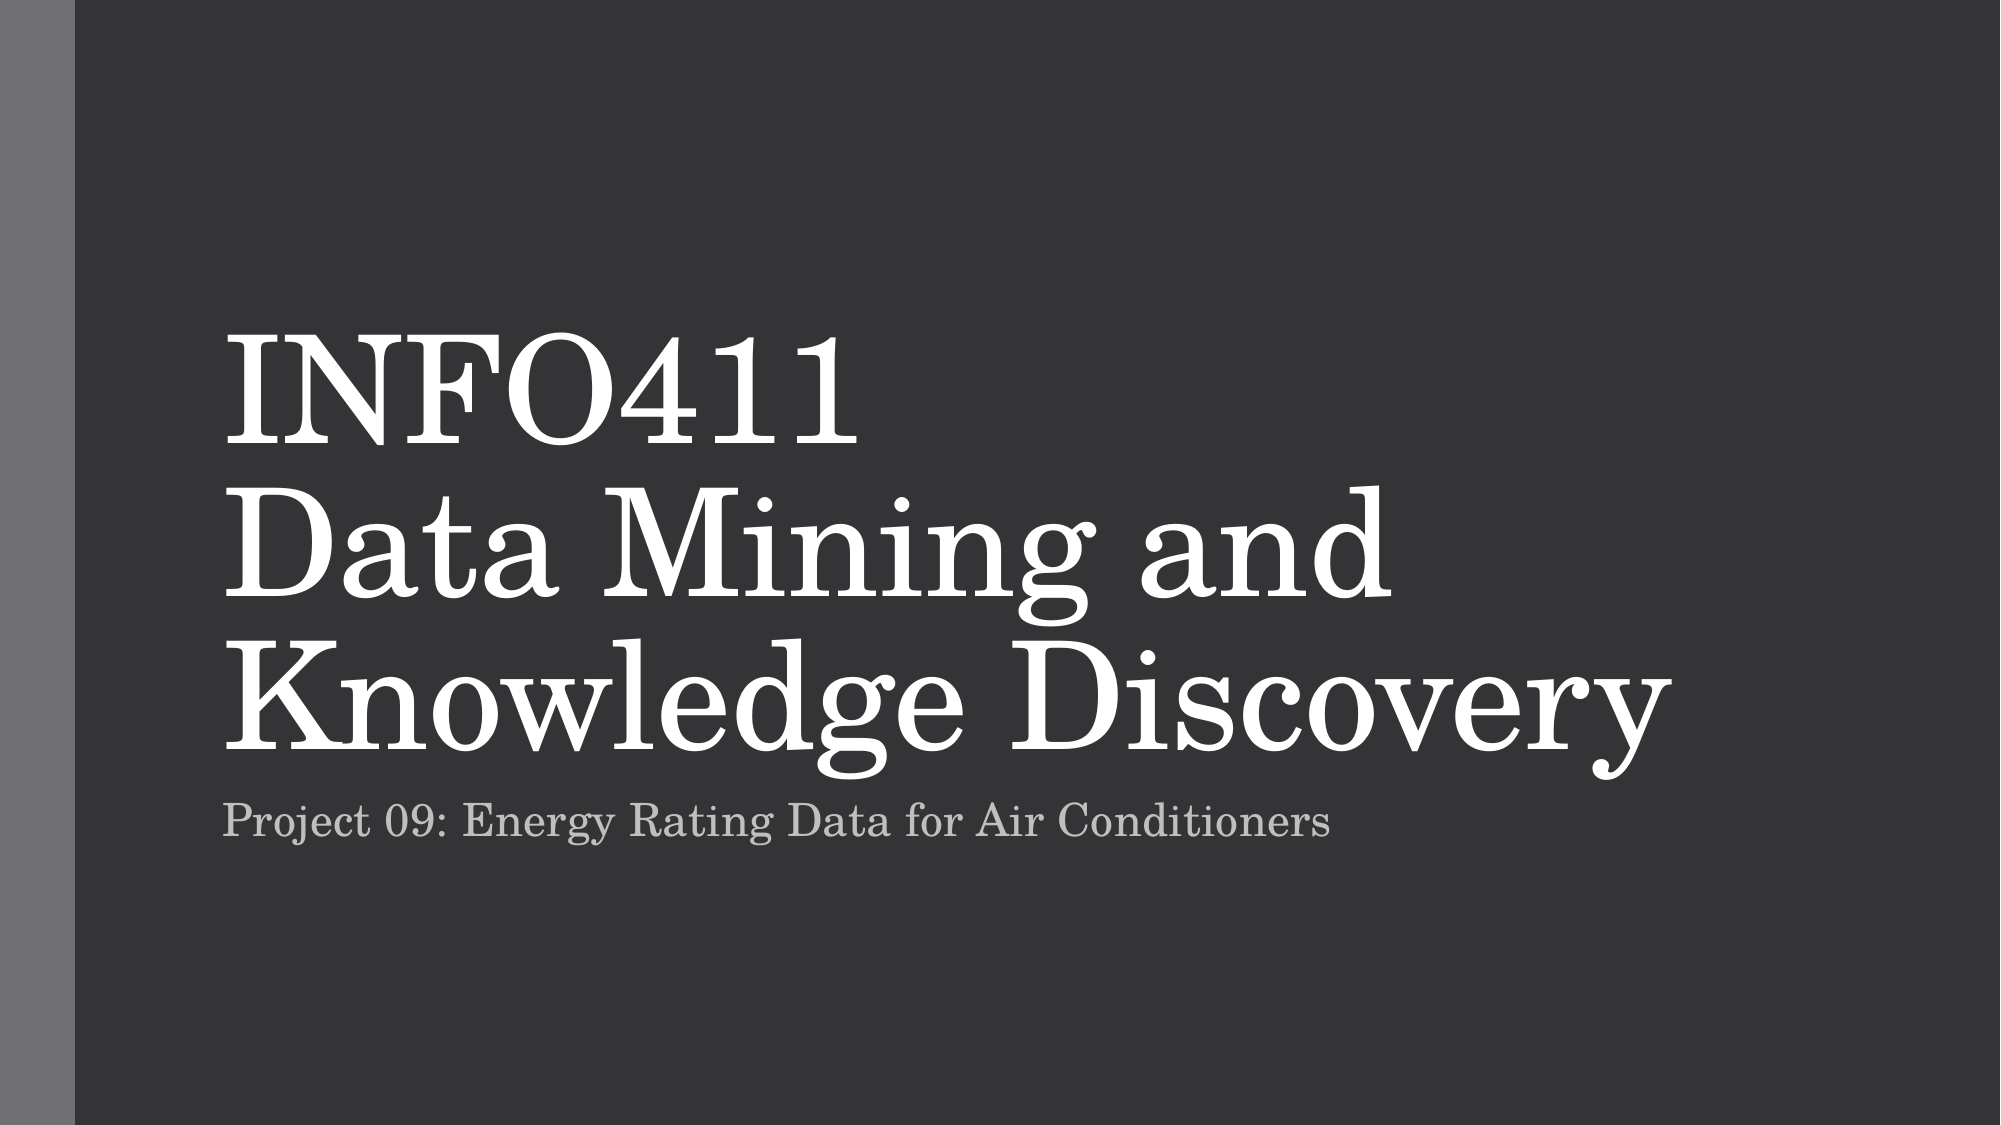

# INFO411 Data Mining and Knowledge Discovery
Project 09: Energy Rating Data for Air Conditioners